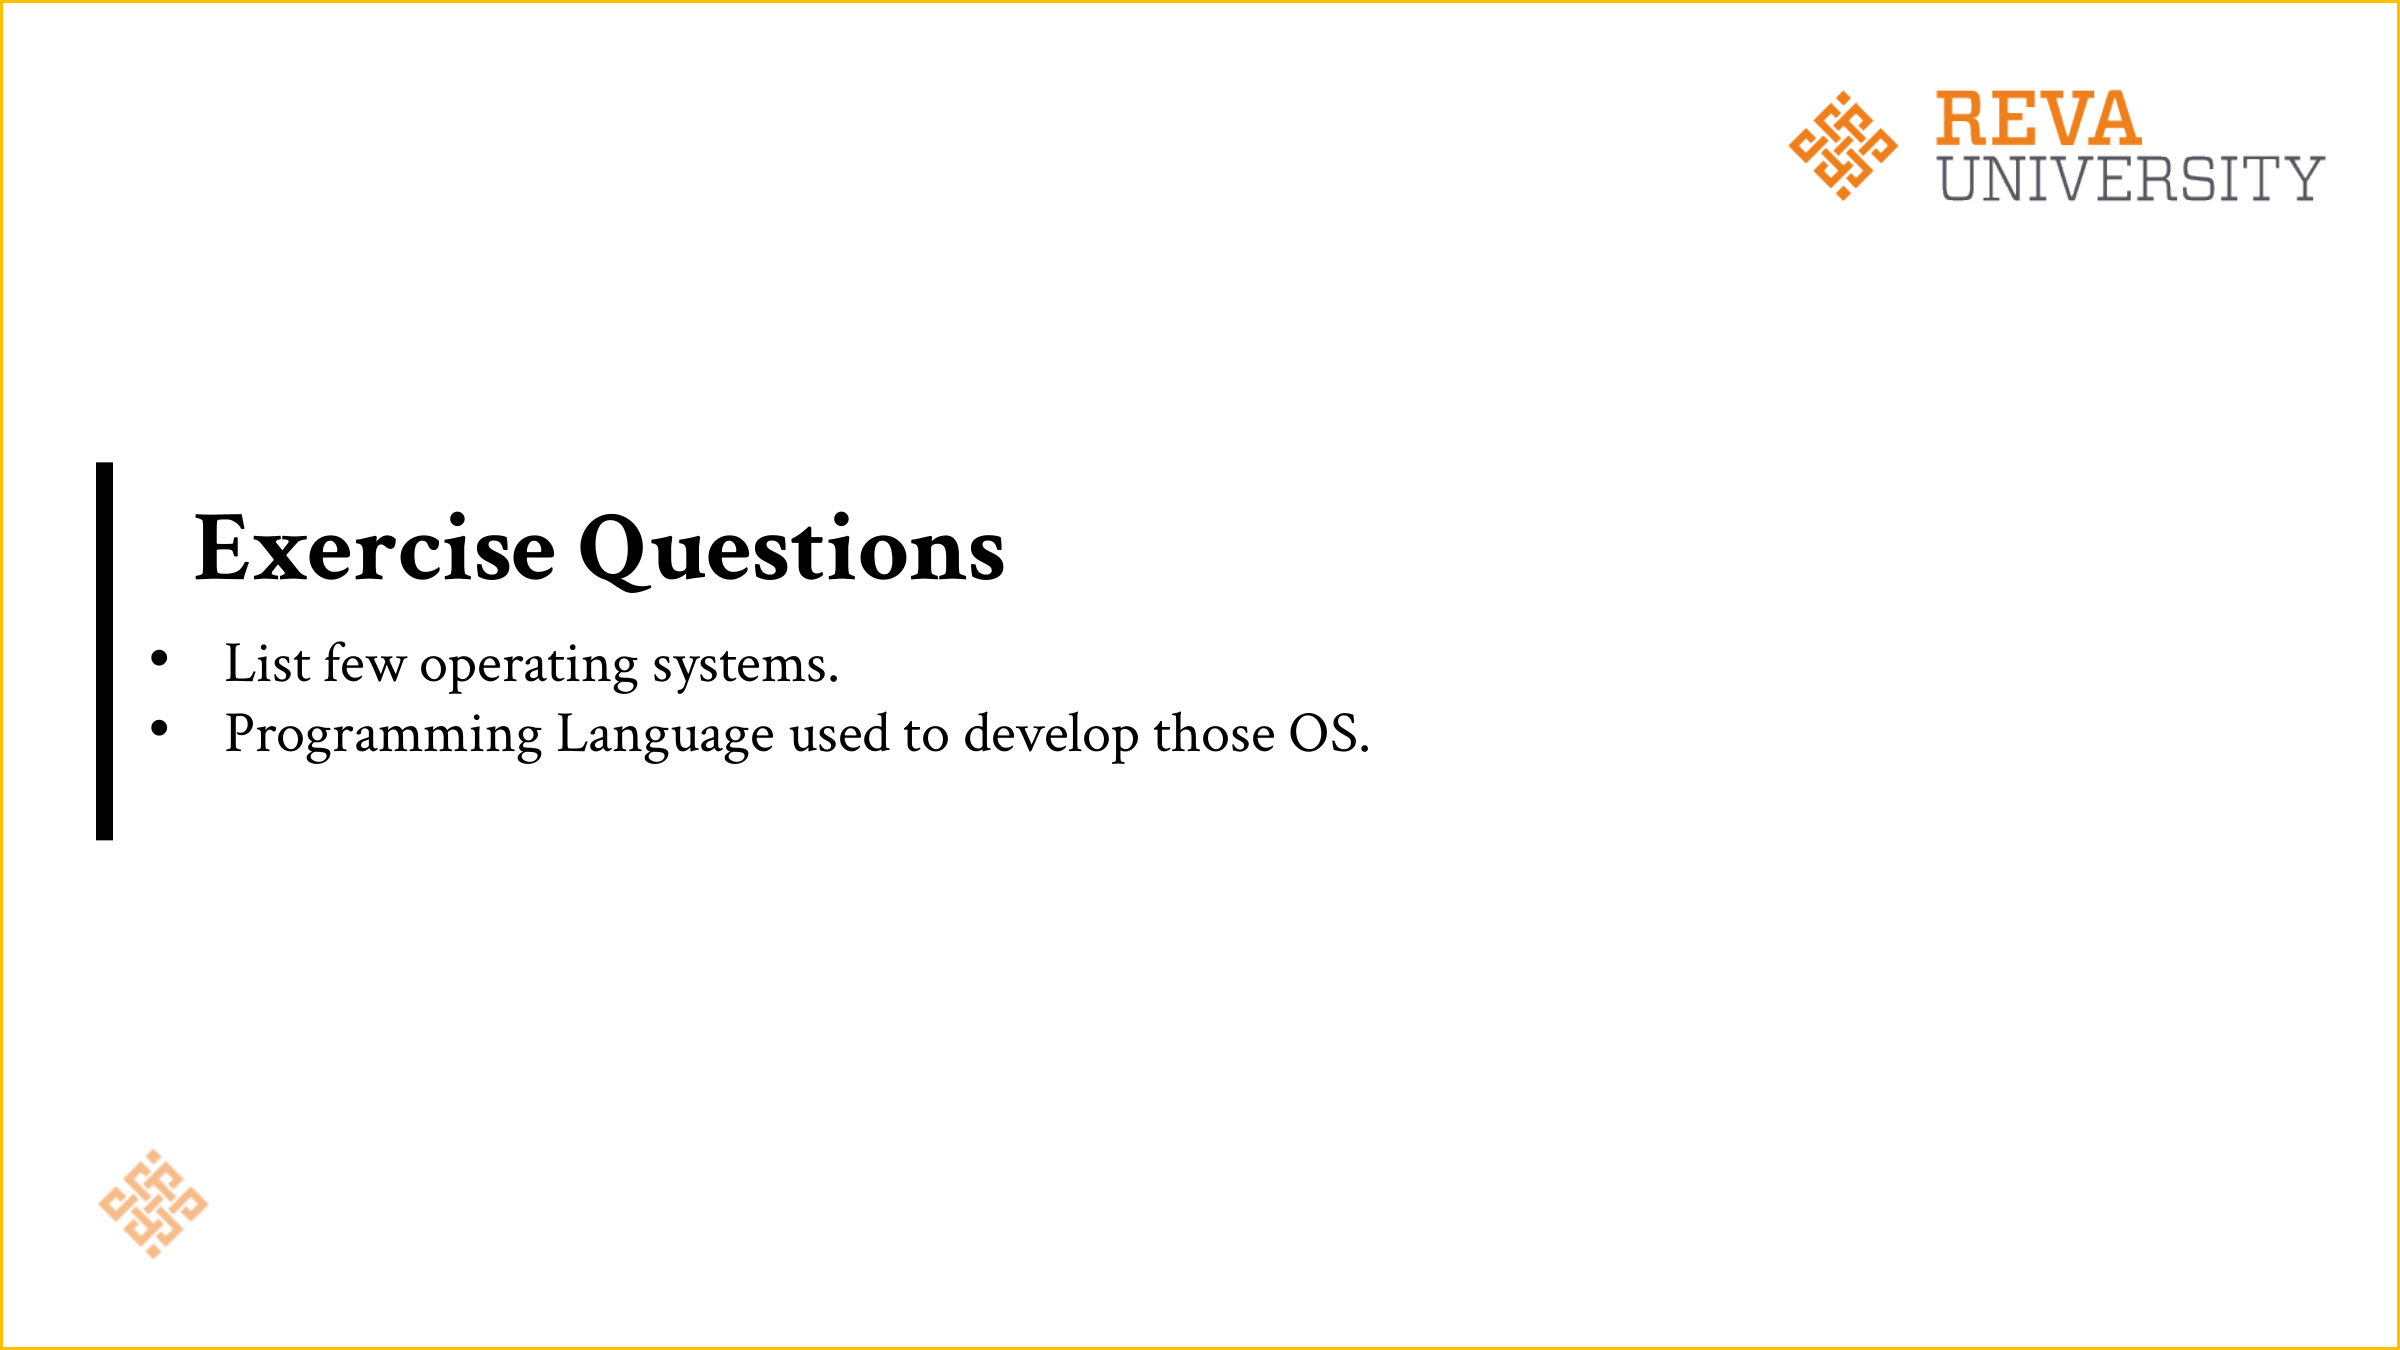

# Exercise Questions
List few operating systems.
Programming Language used to develop those OS.